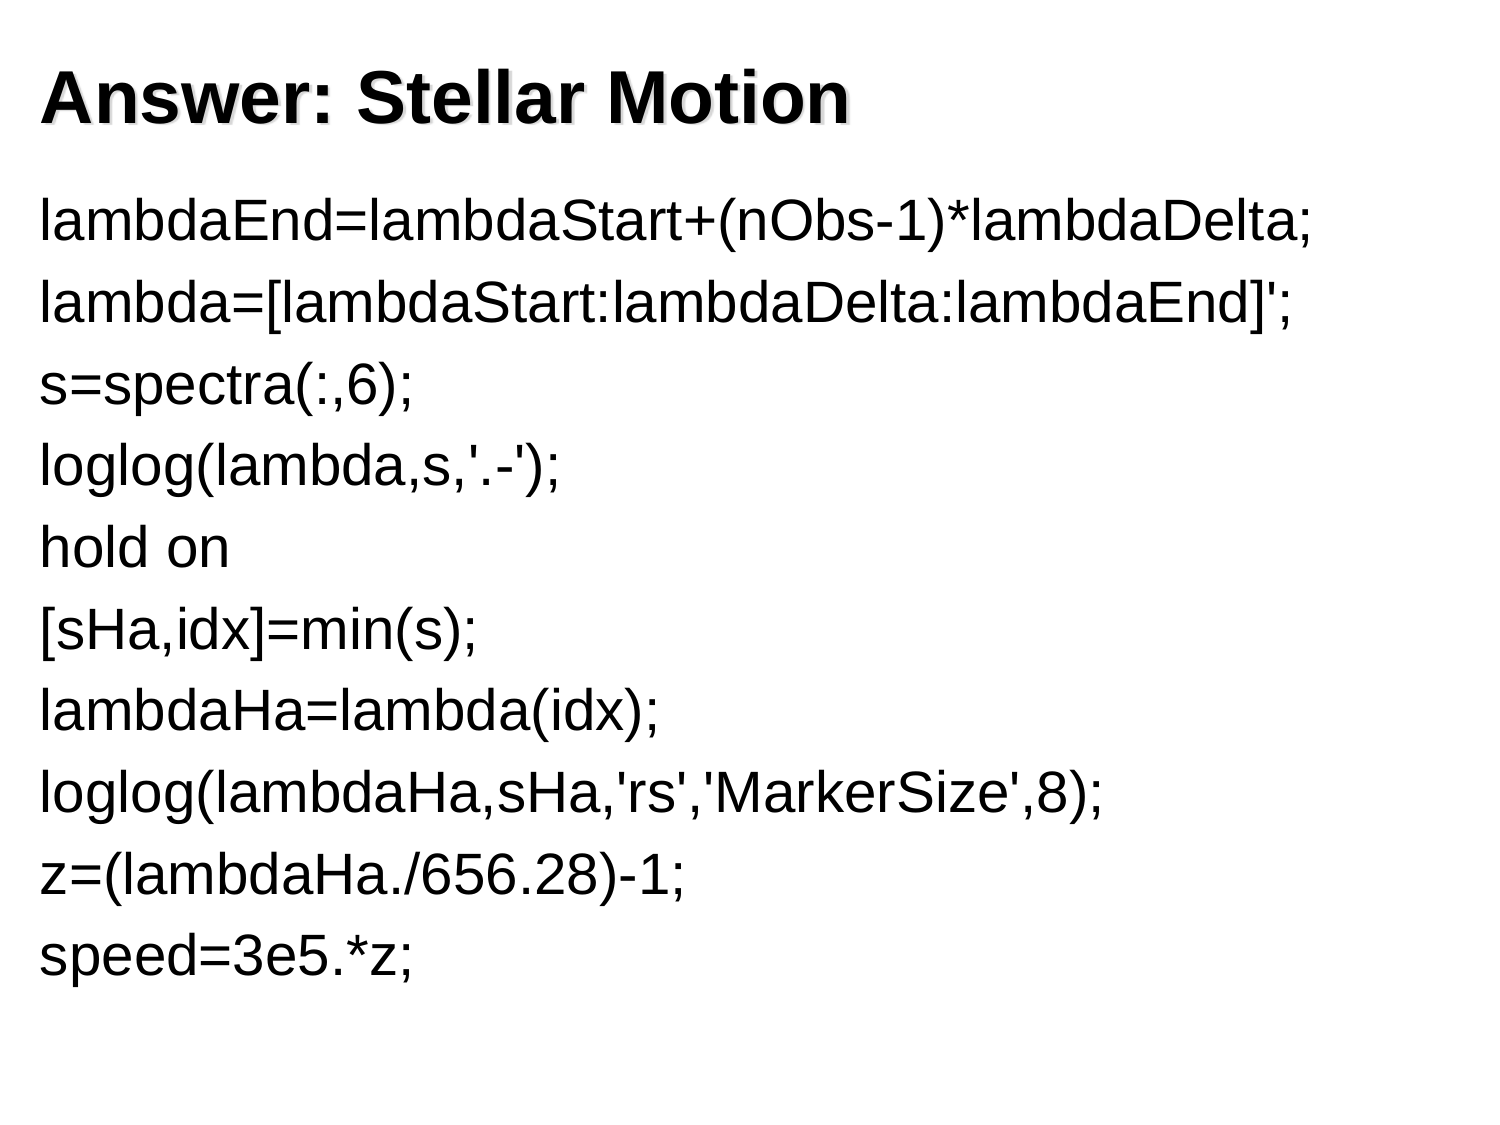

# Answer: Stellar Motion
lambdaEnd=lambdaStart+(nObs-1)*lambdaDelta;
lambda=[lambdaStart:lambdaDelta:lambdaEnd]';
s=spectra(:,6);
loglog(lambda,s,'.-');
hold on
[sHa,idx]=min(s);
lambdaHa=lambda(idx);
loglog(lambdaHa,sHa,'rs','MarkerSize',8);
z=(lambdaHa./656.28)-1;
speed=3e5.*z;